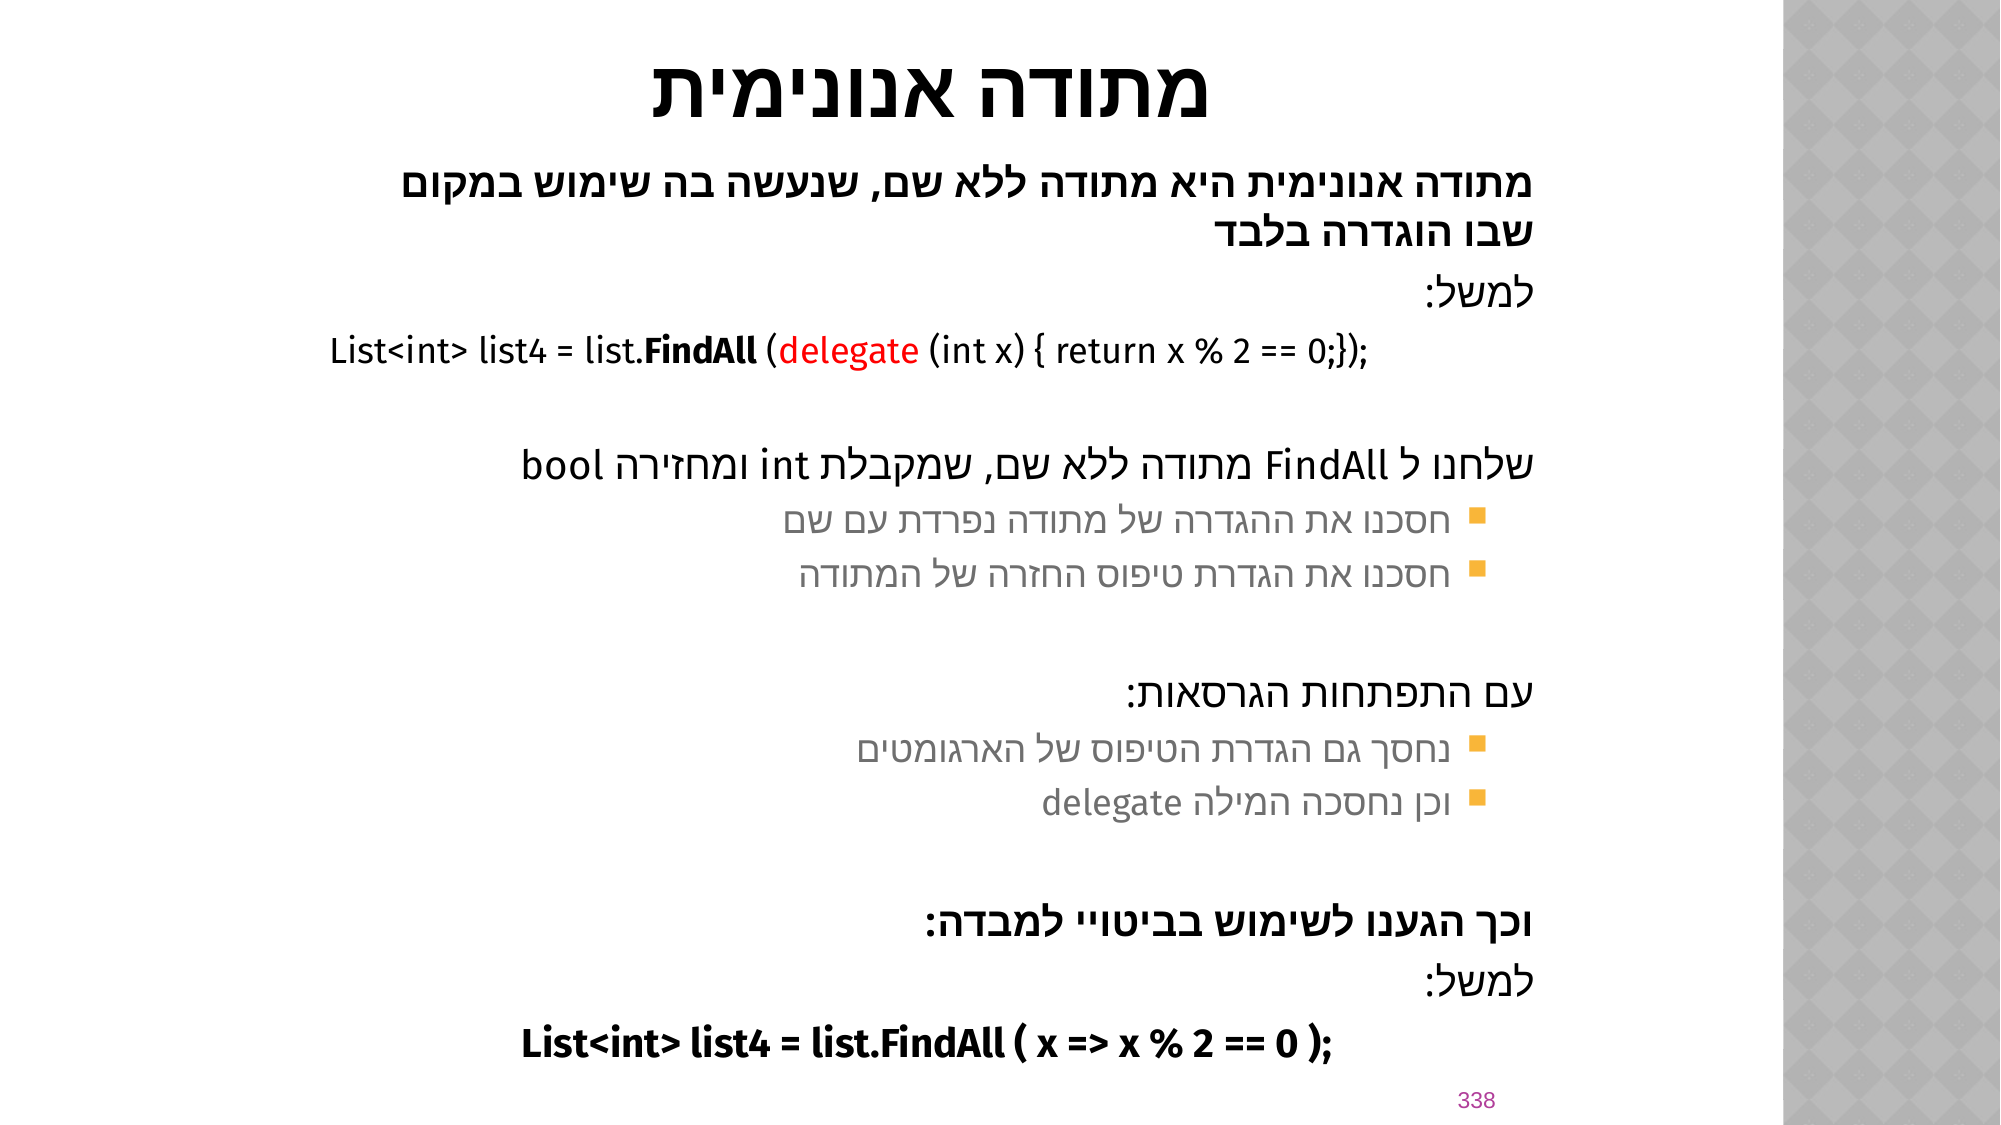

# מתודה אנונימית
מתודה אנונימית היא מתודה ללא שם, שנעשה בה שימוש במקום שבו הוגדרה בלבד
למשל:
List<int> list4 = list.FindAll (delegate (int x) { return x % 2 == 0;});

שלחנו ל FindAll מתודה ללא שם, שמקבלת int ומחזירה bool
חסכנו את ההגדרה של מתודה נפרדת עם שם
חסכנו את הגדרת טיפוס החזרה של המתודה

עם התפתחות הגרסאות:
נחסך גם הגדרת הטיפוס של הארגומטים
וכן נחסכה המילה delegate

וכך הגענו לשימוש בביטויי למבדה:
למשל:
List<int> list4 = list.FindAll ( x => x % 2 == 0 );

338